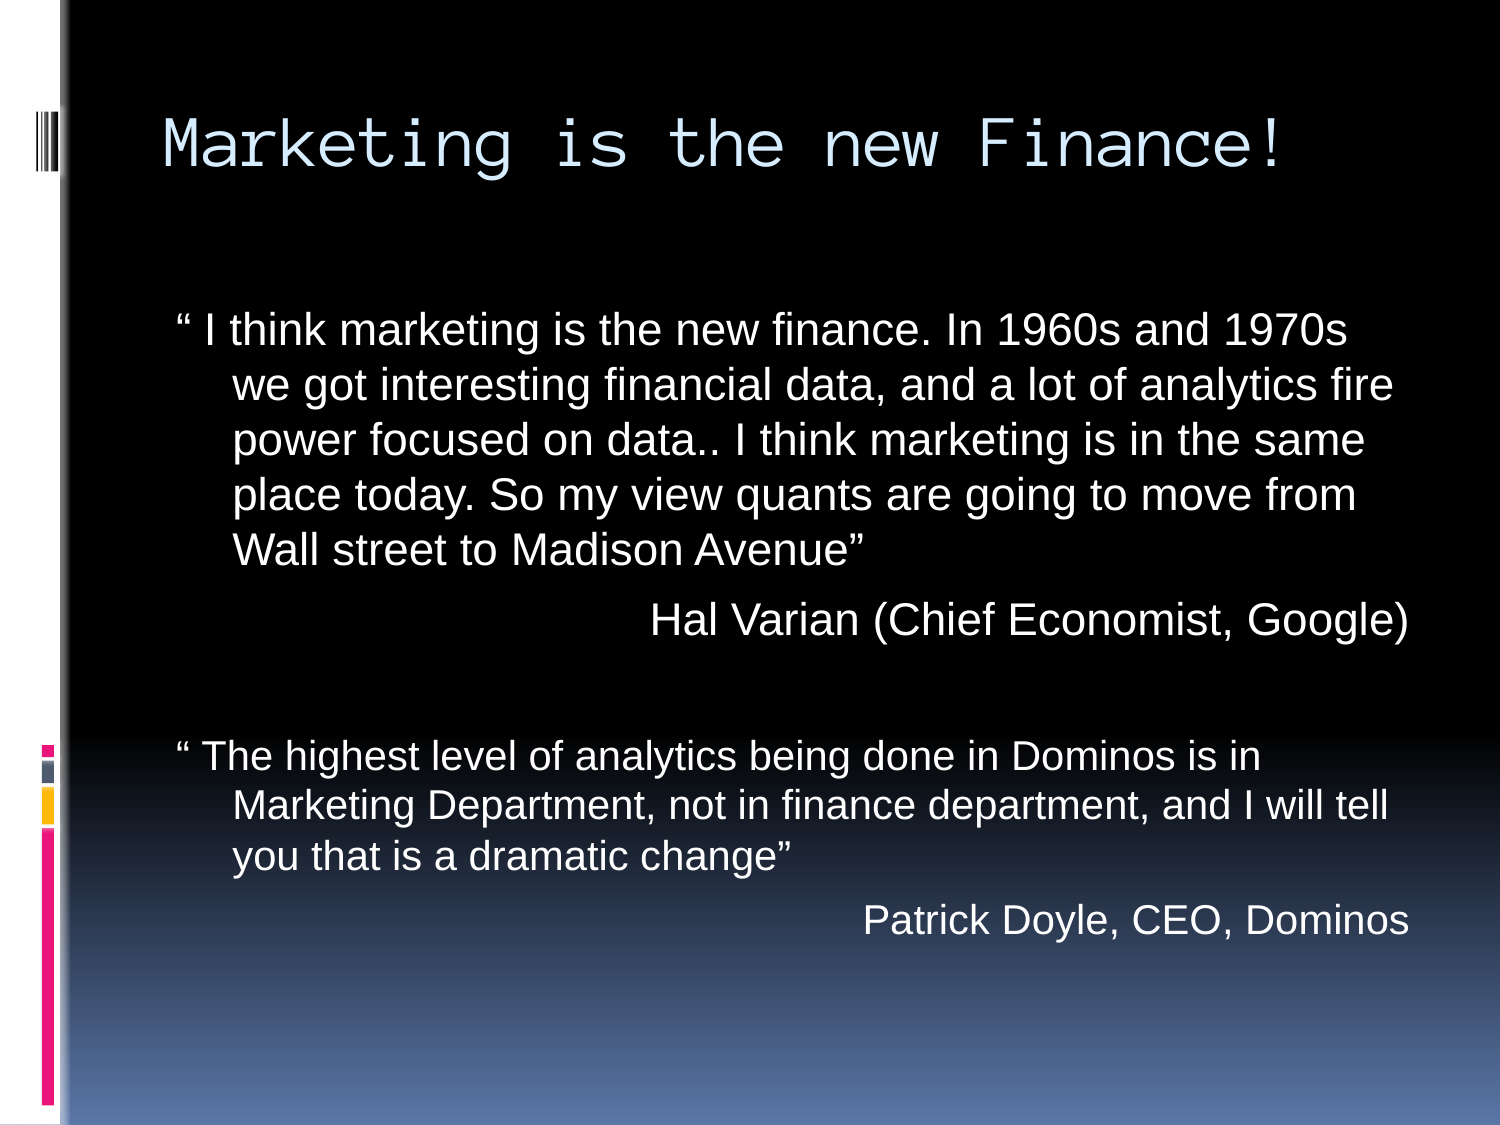

# Marketing is the new Finance!
“ I think marketing is the new finance. In 1960s and 1970s we got interesting financial data, and a lot of analytics fire power focused on data.. I think marketing is in the same place today. So my view quants are going to move from Wall street to Madison Avenue”
Hal Varian (Chief Economist, Google)

“ The highest level of analytics being done in Dominos is in Marketing Department, not in finance department, and I will tell you that is a dramatic change”
Patrick Doyle, CEO, Dominos